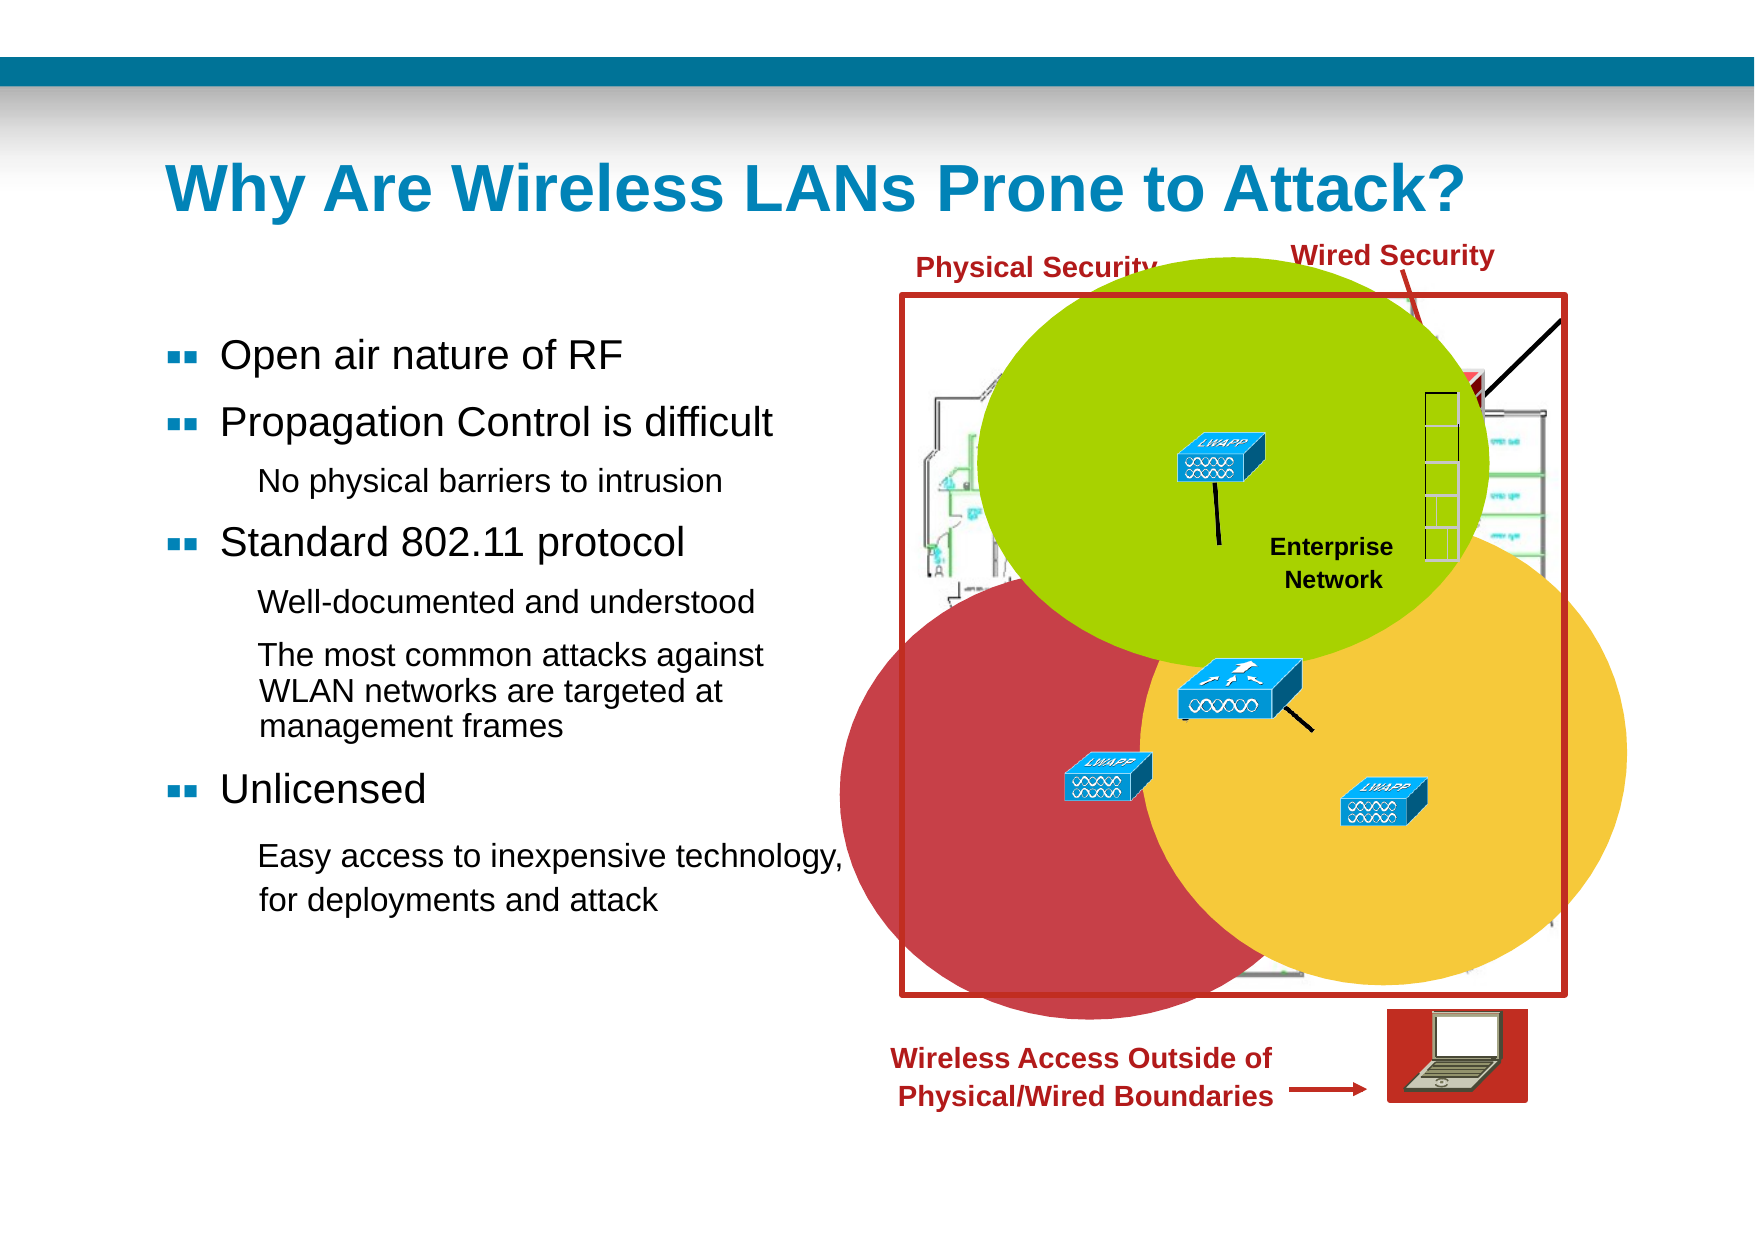

# Why Are Wireless LANs Prone to Attack?
Wired Security
Physical Security

▪▪  Open air nature of RF
▪▪  Propagation Control is difficult
No physical barriers to intrusion
▪▪  Standard 802.11 protocol
Well-documented and understood
The most common attacks against WLAN networks are targeted at management frames
▪▪  Unlicensed
Easy access to inexpensive technology, for deployments and attack

|  |  |  |
| --- | --- | --- |
|  |  |  |
|  |  |  |
|  |  |  |
|  |  |  |

Enterprise Network

Wireless Access Outside of Physical/Wired Boundaries